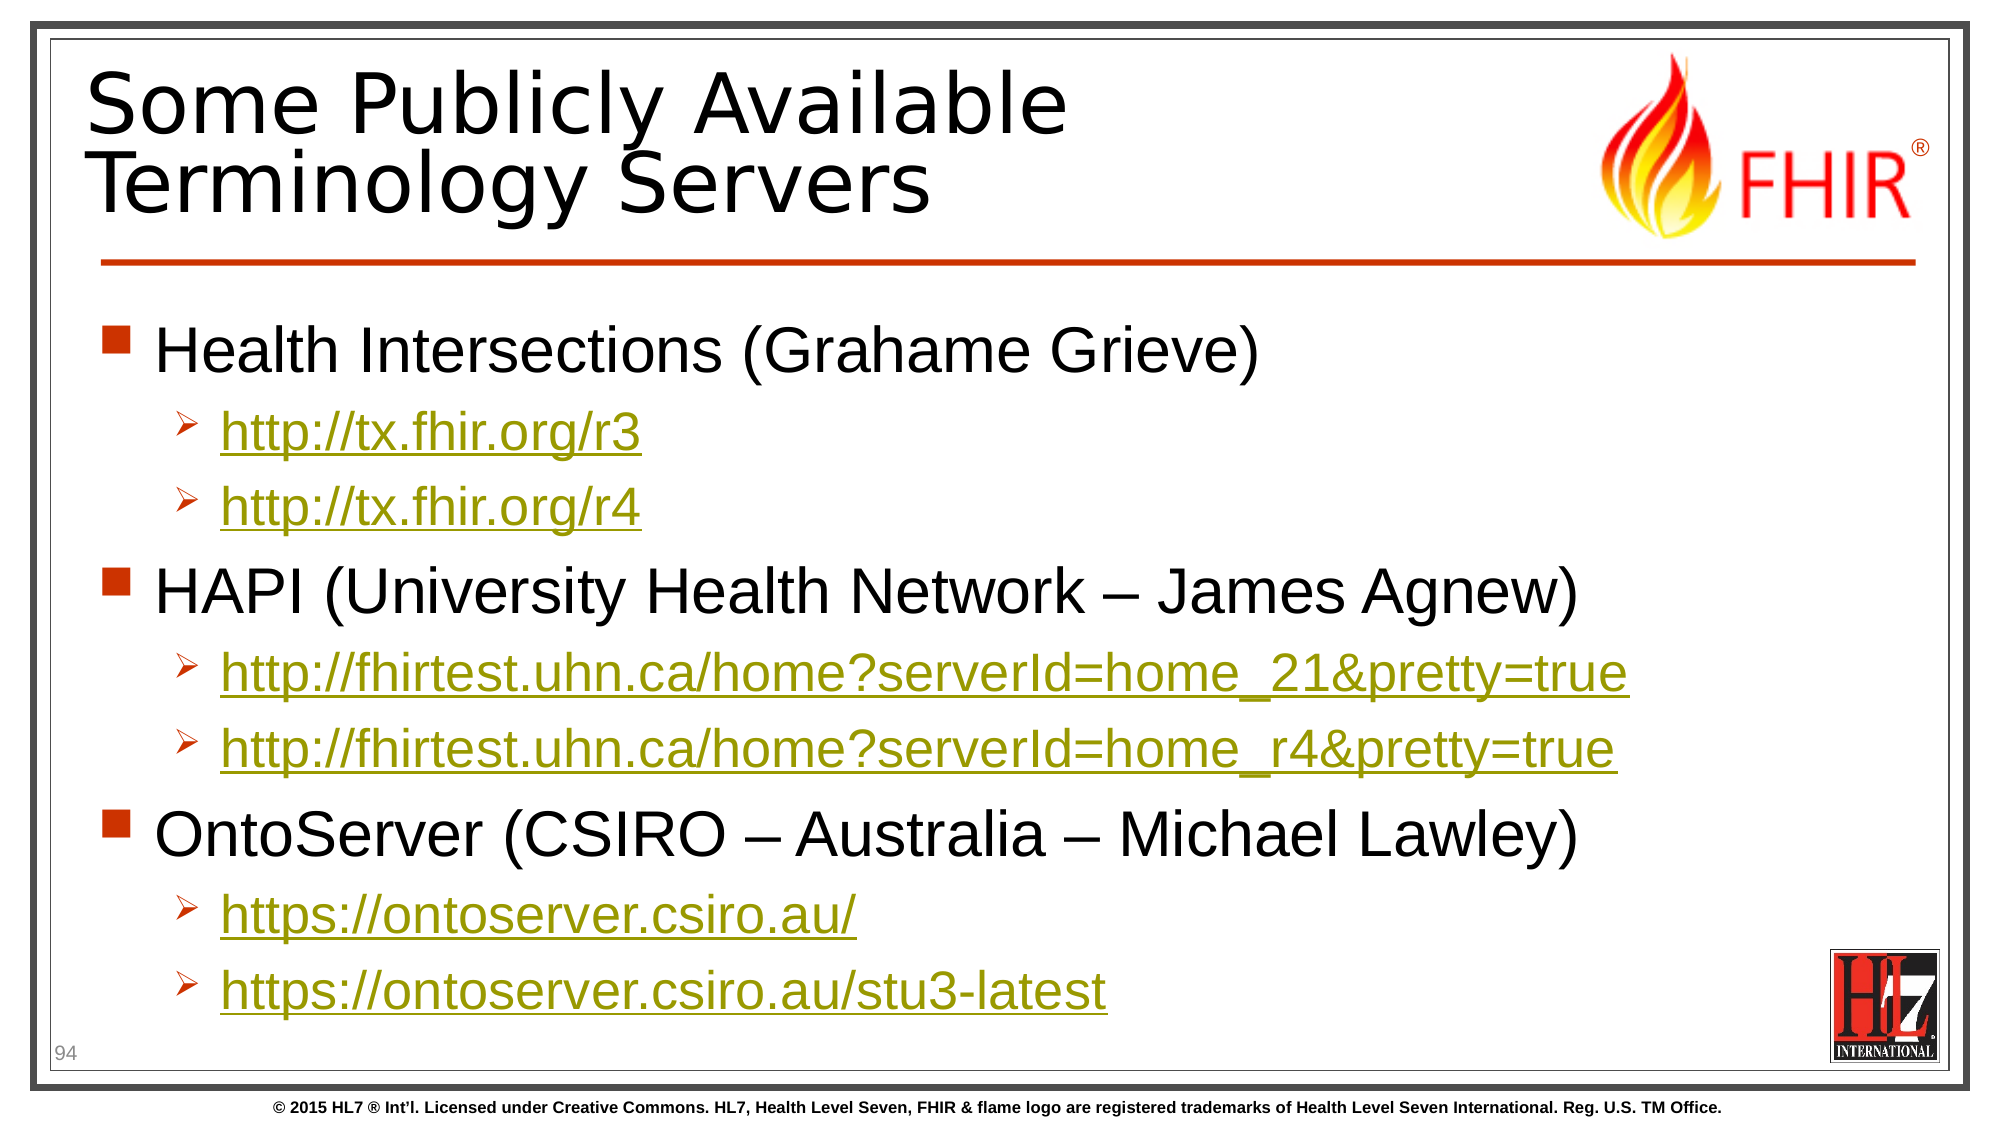

# Some Publicly Available Terminology Servers
Health Intersections (Grahame Grieve)
http://tx.fhir.org/r3
http://tx.fhir.org/r4
HAPI (University Health Network – James Agnew)
http://fhirtest.uhn.ca/home?serverId=home_21&pretty=true
http://fhirtest.uhn.ca/home?serverId=home_r4&pretty=true
OntoServer (CSIRO – Australia – Michael Lawley)
https://ontoserver.csiro.au/
https://ontoserver.csiro.au/stu3-latest
94